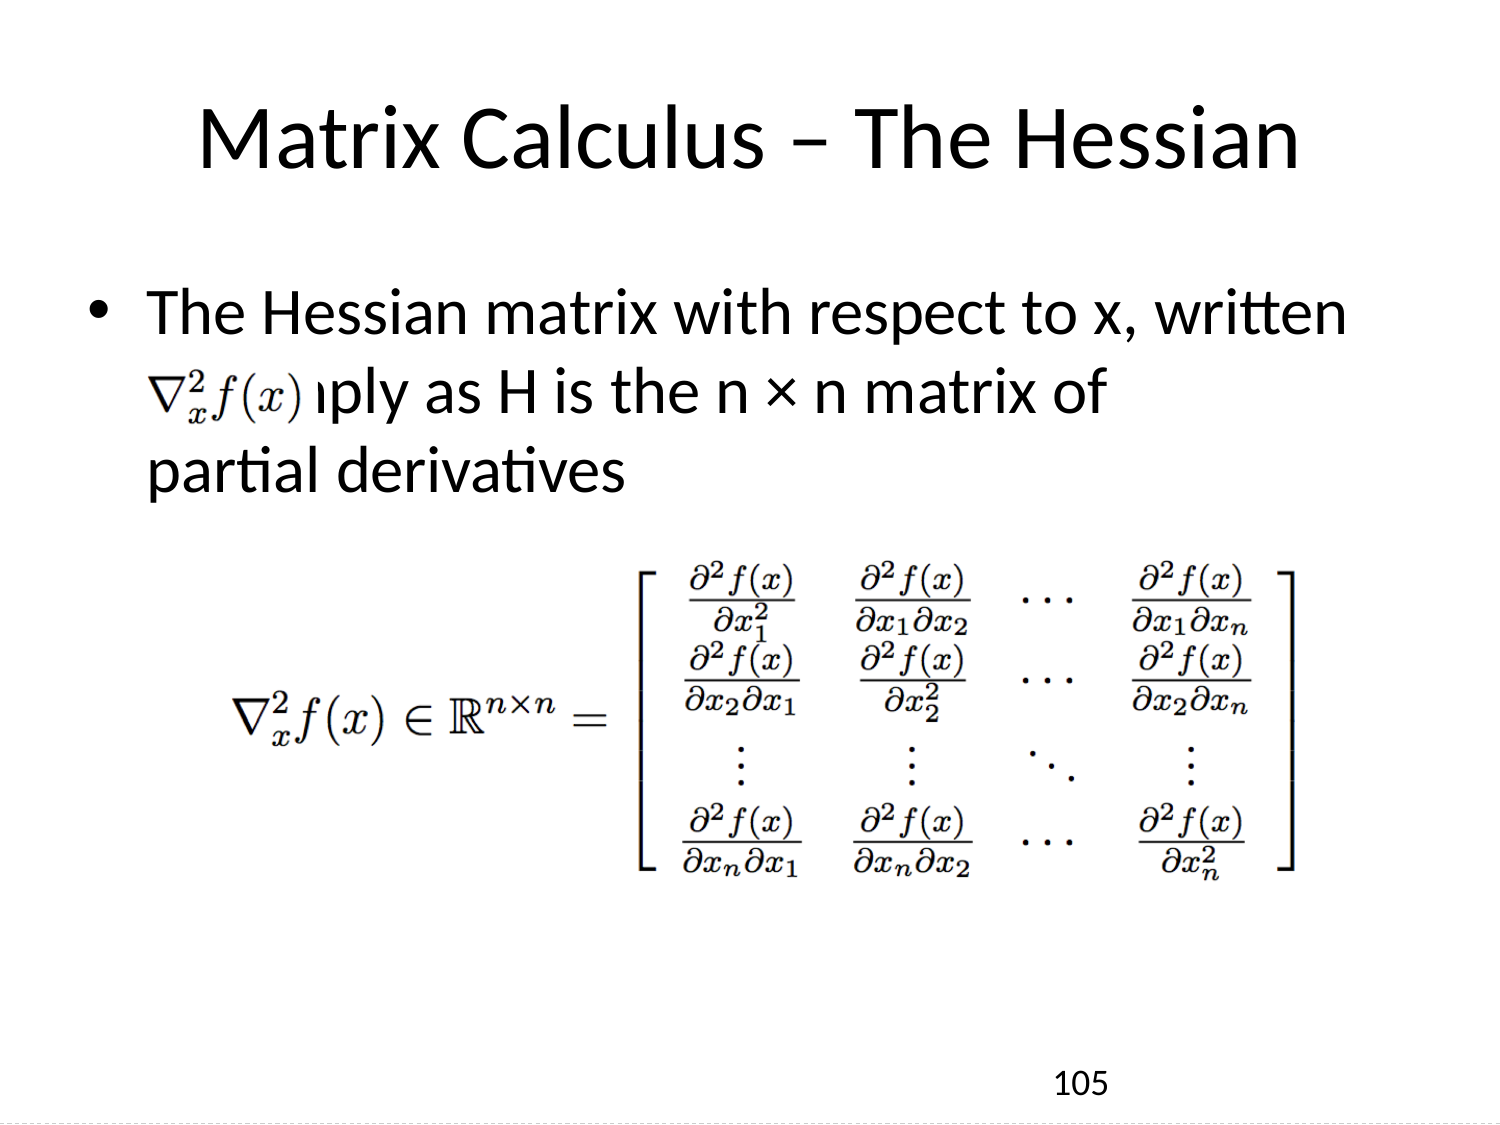

# Matrix Calculus – The Hessian
The Hessian matrix with respect to x, written  or simply as H is the n × n matrix of
partial derivatives

105